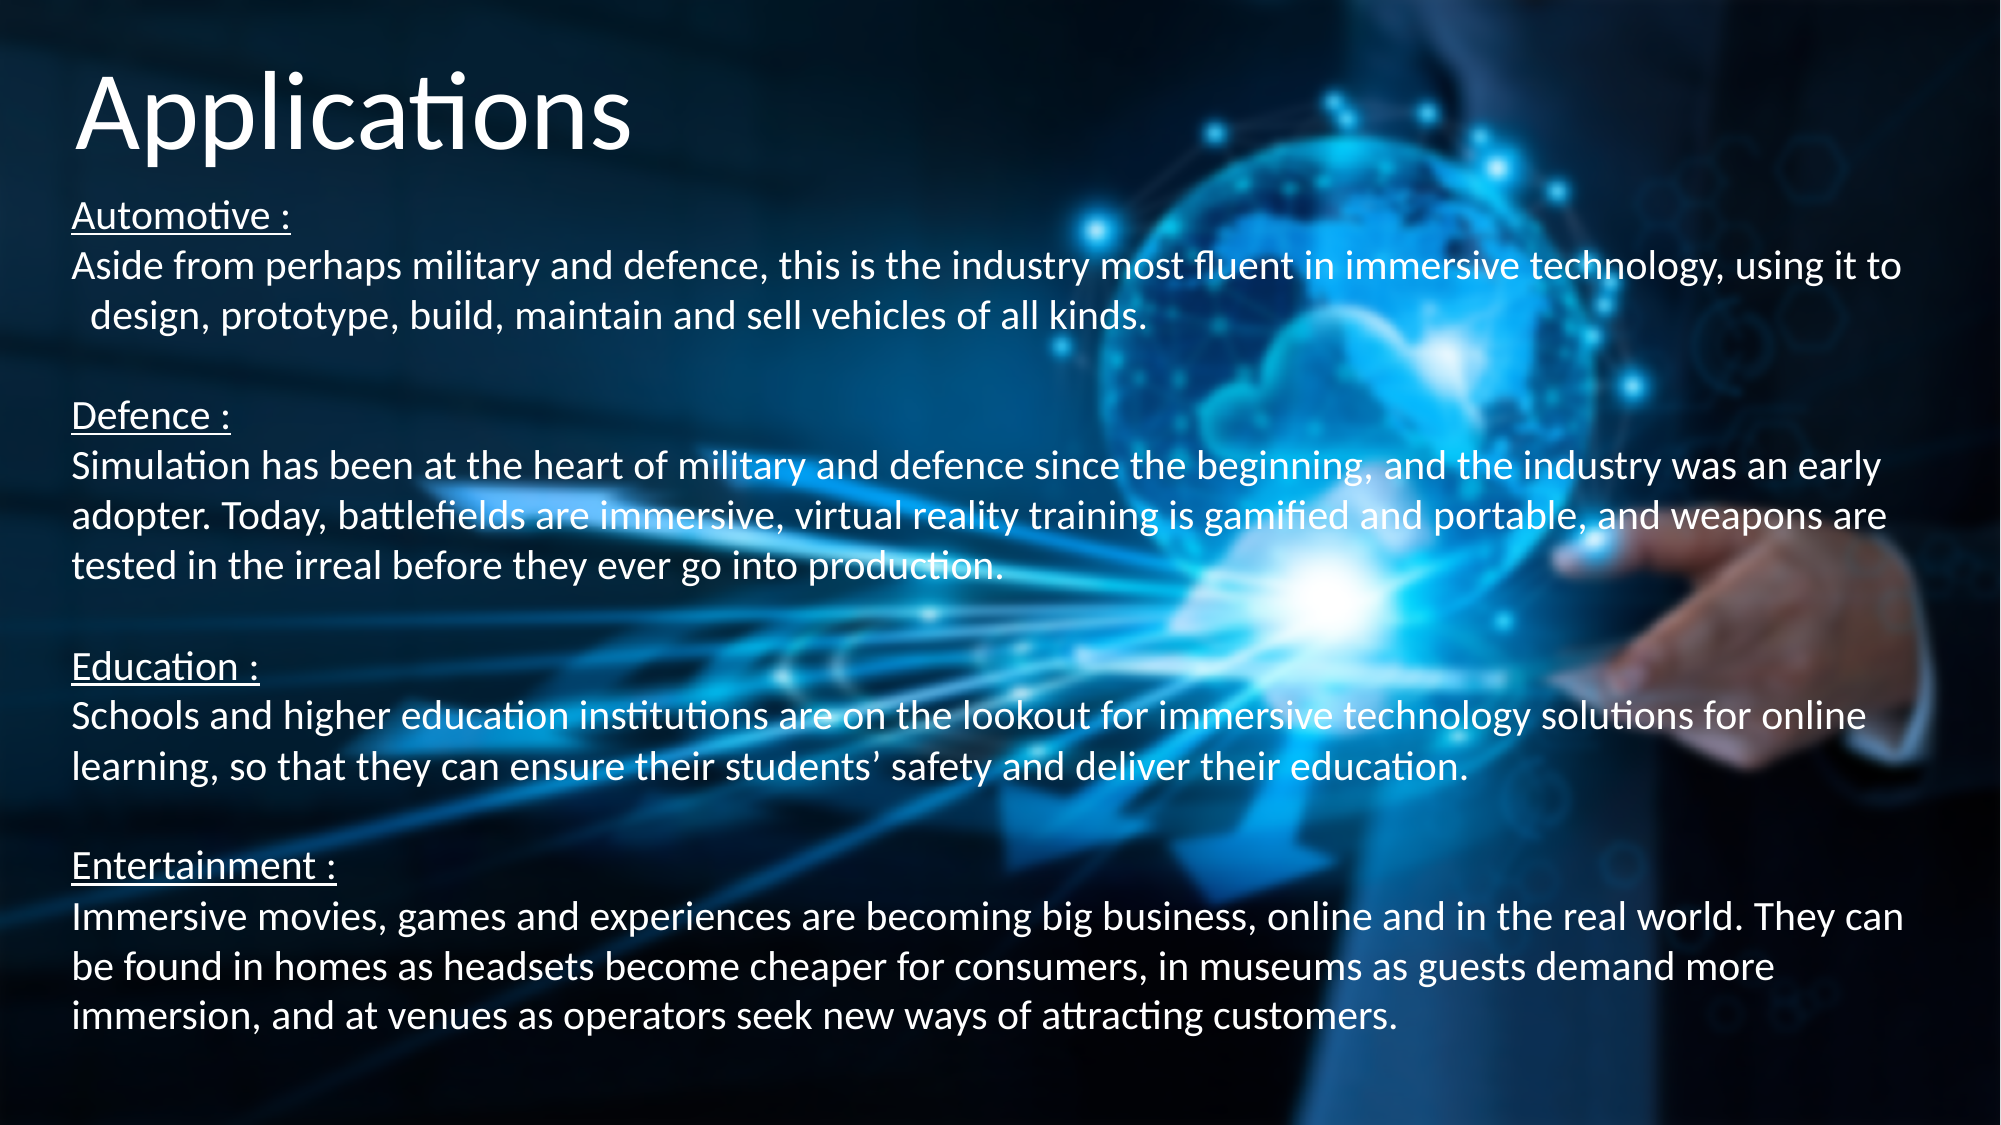

Applications
Automotive :
Aside from perhaps military and defence, this is the industry most fluent in immersive technology, using it to     design, prototype, build, maintain and sell vehicles of all kinds.

Defence :
Simulation has been at the heart of military and defence since the beginning, and the industry was an early adopter. Today, battlefields are immersive, virtual reality training is gamified and portable, and weapons are tested in the irreal before they ever go into production.

Education :
Schools and higher education institutions are on the lookout for immersive technology solutions for online learning, so that they can ensure their students’ safety and deliver their education.

Entertainment :
Immersive movies, games and experiences are becoming big business, online and in the real world. They can be found in homes as headsets become cheaper for consumers, in museums as guests demand more immersion, and at venues as operators seek new ways of attracting customers.